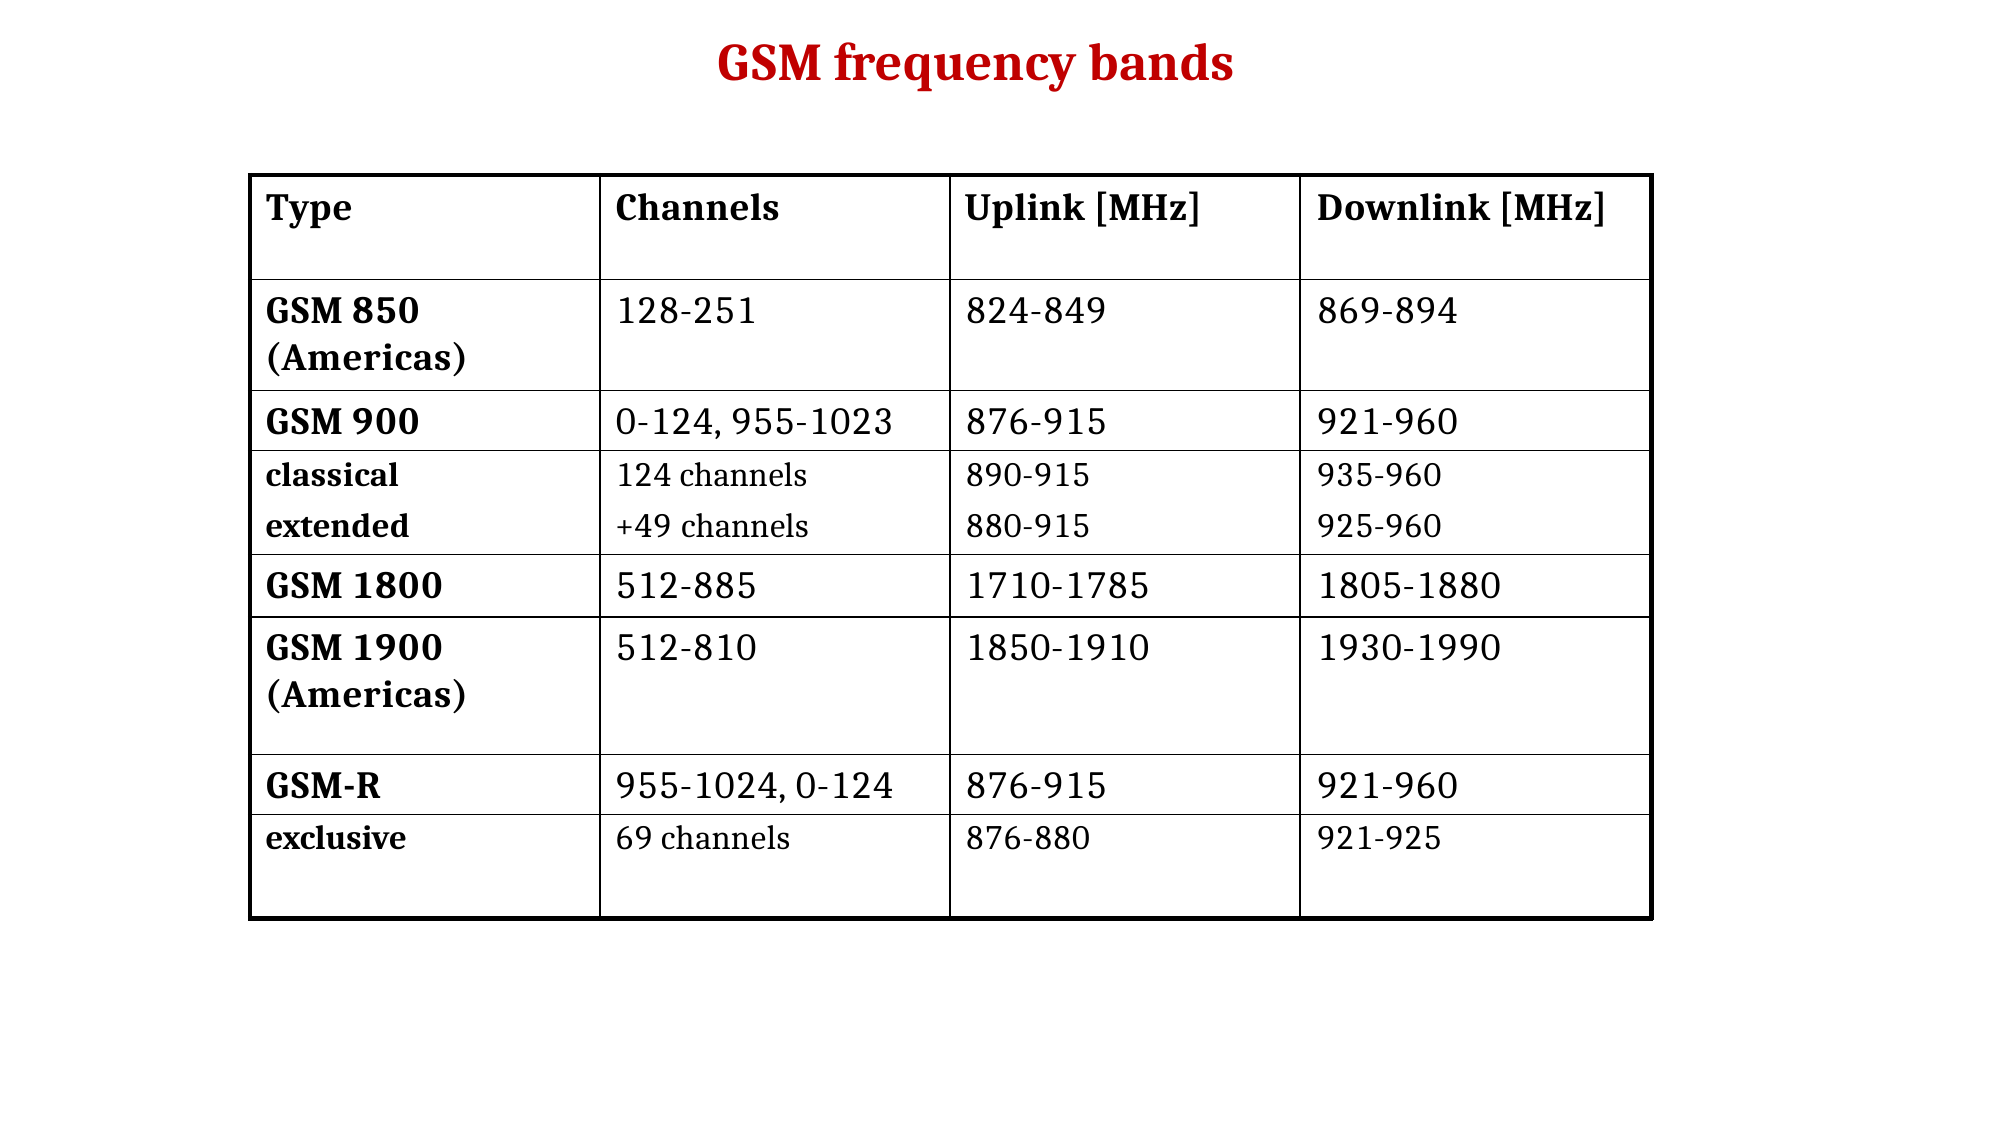

GSM frequency bands
| Type | Channels | Uplink [MHz] | Downlink [MHz] |
| --- | --- | --- | --- |
| GSM 850 (Americas) | 128-251 | 824-849 | 869-894 |
| GSM 900 | 0-124, 955-1023 | 876-915 | 921-960 |
| classical | 124 channels | 890-915 | 935-960 |
| extended | +49 channels | 880-915 | 925-960 |
| GSM 1800 | 512-885 | 1710-1785 | 1805-1880 |
| GSM 1900 (Americas) | 512-810 | 1850-1910 | 1930-1990 |
| GSM-R | 955-1024, 0-124 | 876-915 | 921-960 |
| exclusive | 69 channels | 876-880 | 921-925 |